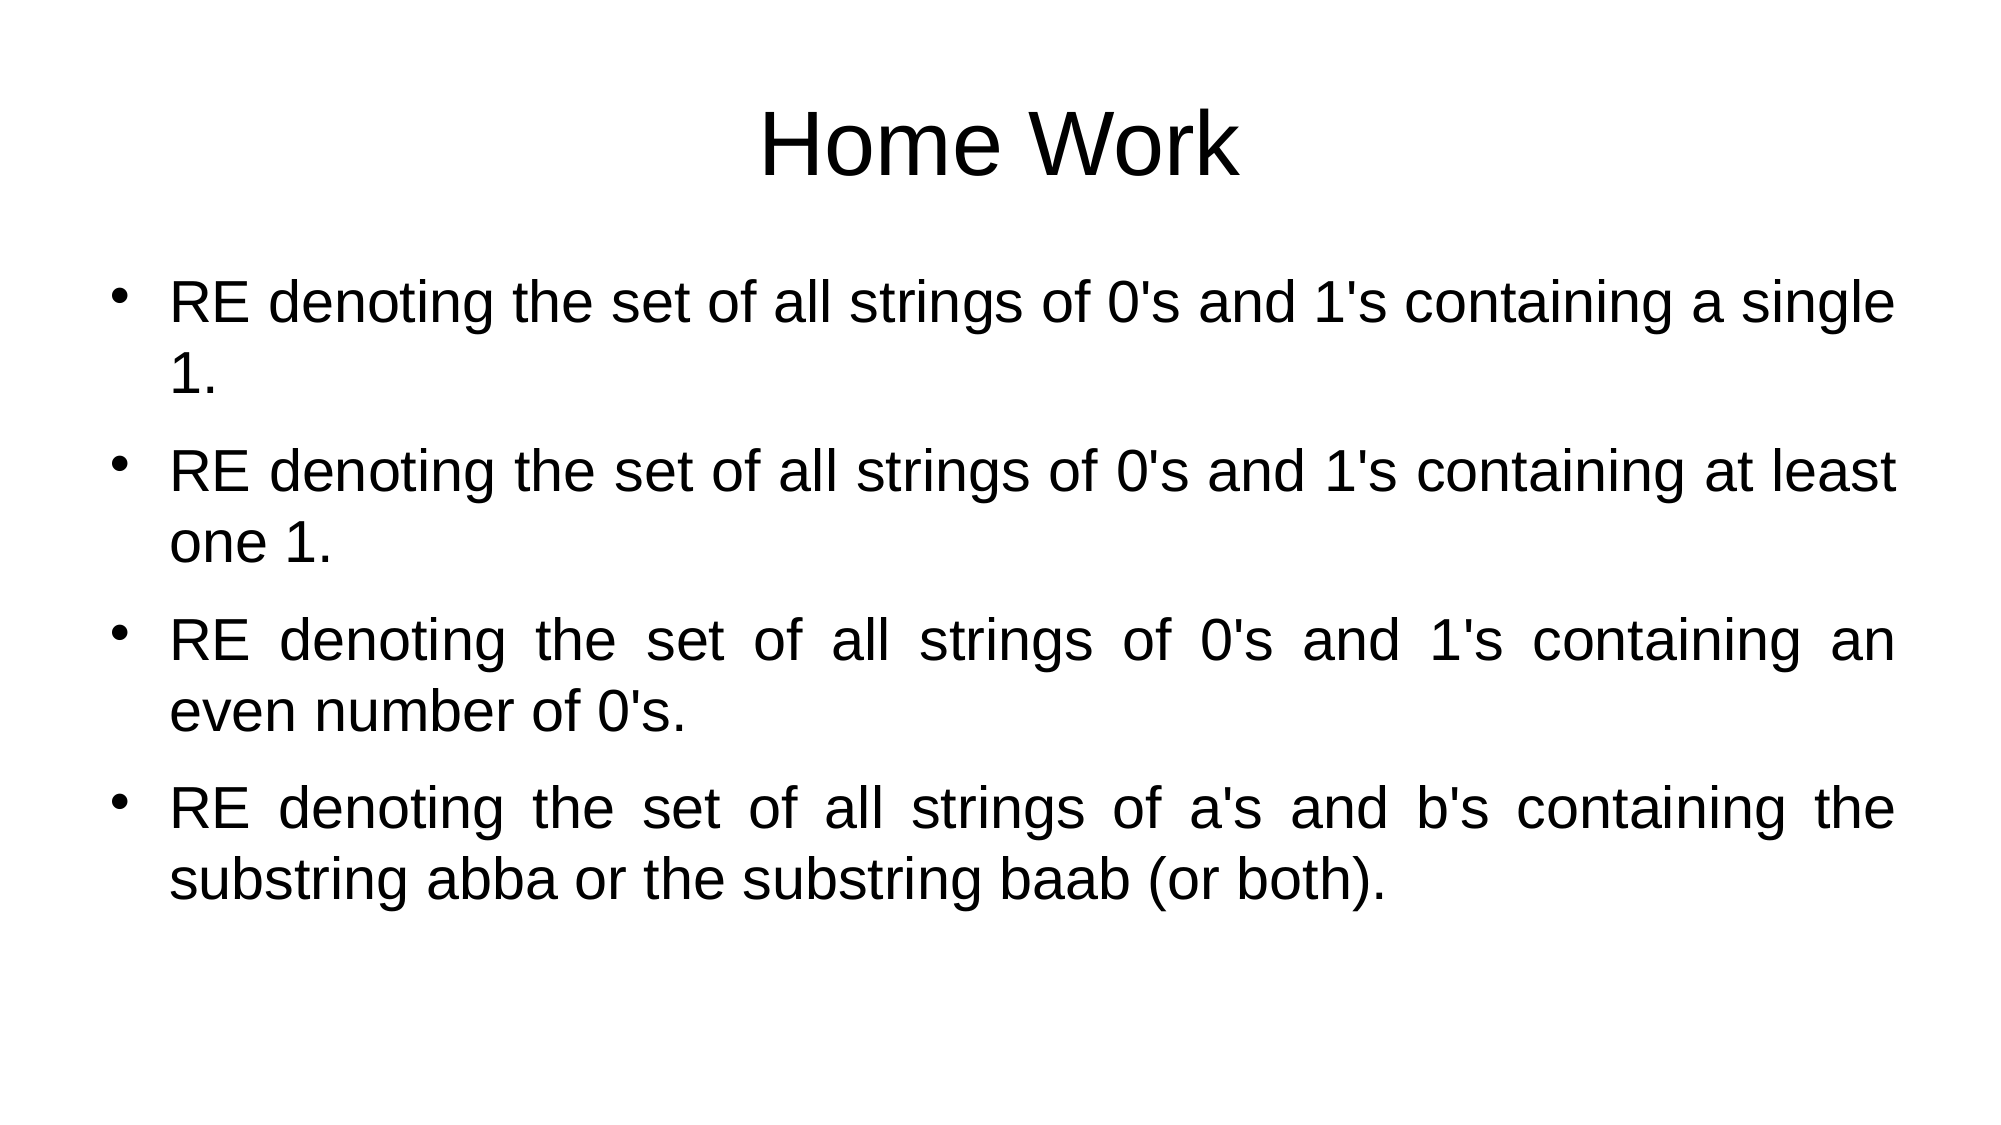

Home Work
RE denoting the set of all strings of 0's and 1's containing a single 1.
RE denoting the set of all strings of 0's and 1's containing at least one 1.
RE denoting the set of all strings of 0's and 1's containing an even number of 0's.
RE denoting the set of all strings of a's and b's containing the substring abba or the substring baab (or both).